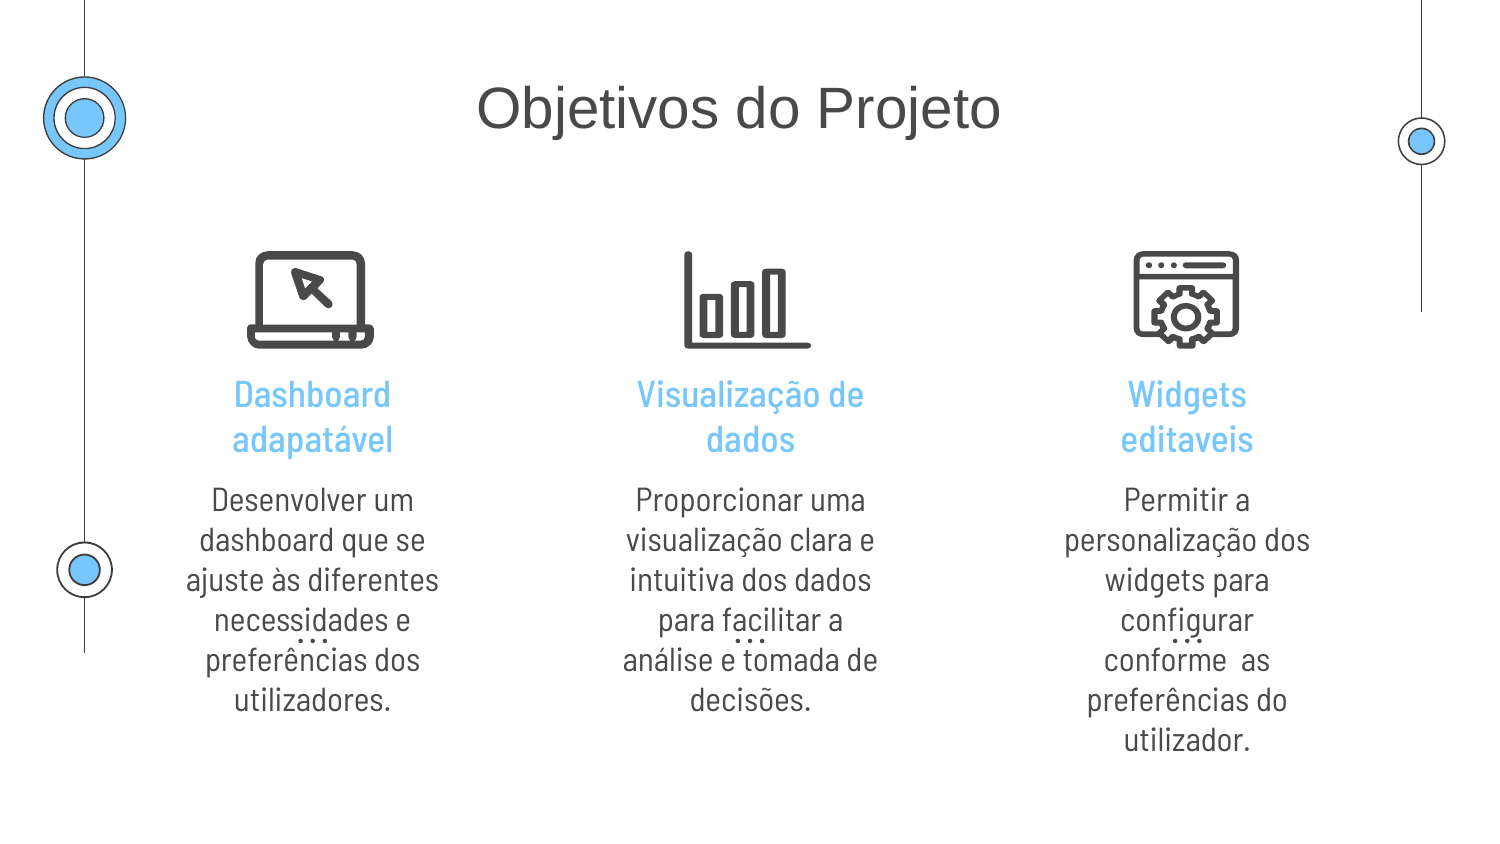

# Objetivos do Projeto

Dashboard adapatável
Visualização de dados
Widgets editaveis
Desenvolver um dashboard que se ajuste às diferentes necessidades e preferências dos utilizadores.
Proporcionar uma visualização clara e intuitiva dos dados para facilitar a análise e tomada de decisões.
Permitir a personalização dos widgets para configurar conforme  as preferências do utilizador.